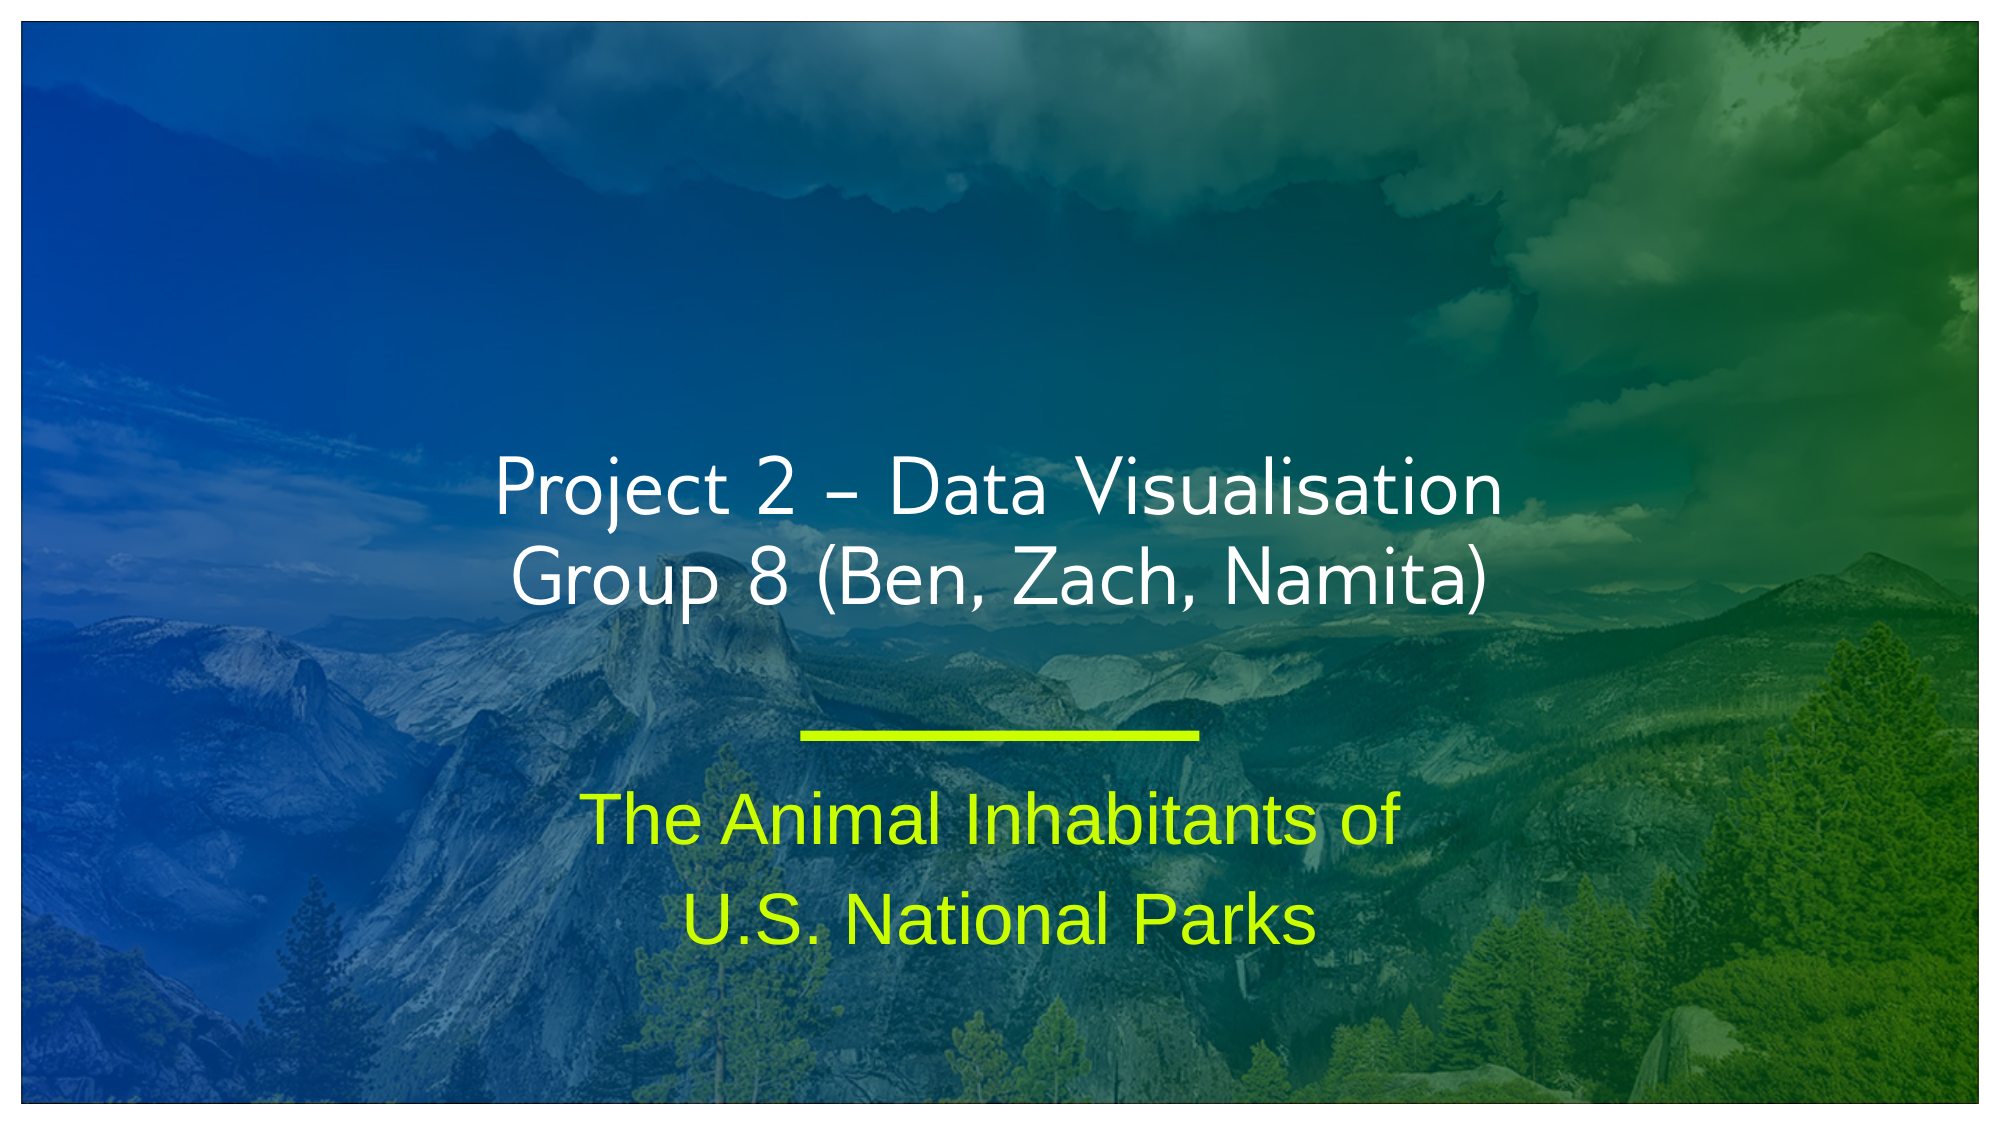

# Project 2 – Data Visualisation Group 8 (Ben, Zach, Namita)
The Animal Inhabitants of
U.S. National Parks